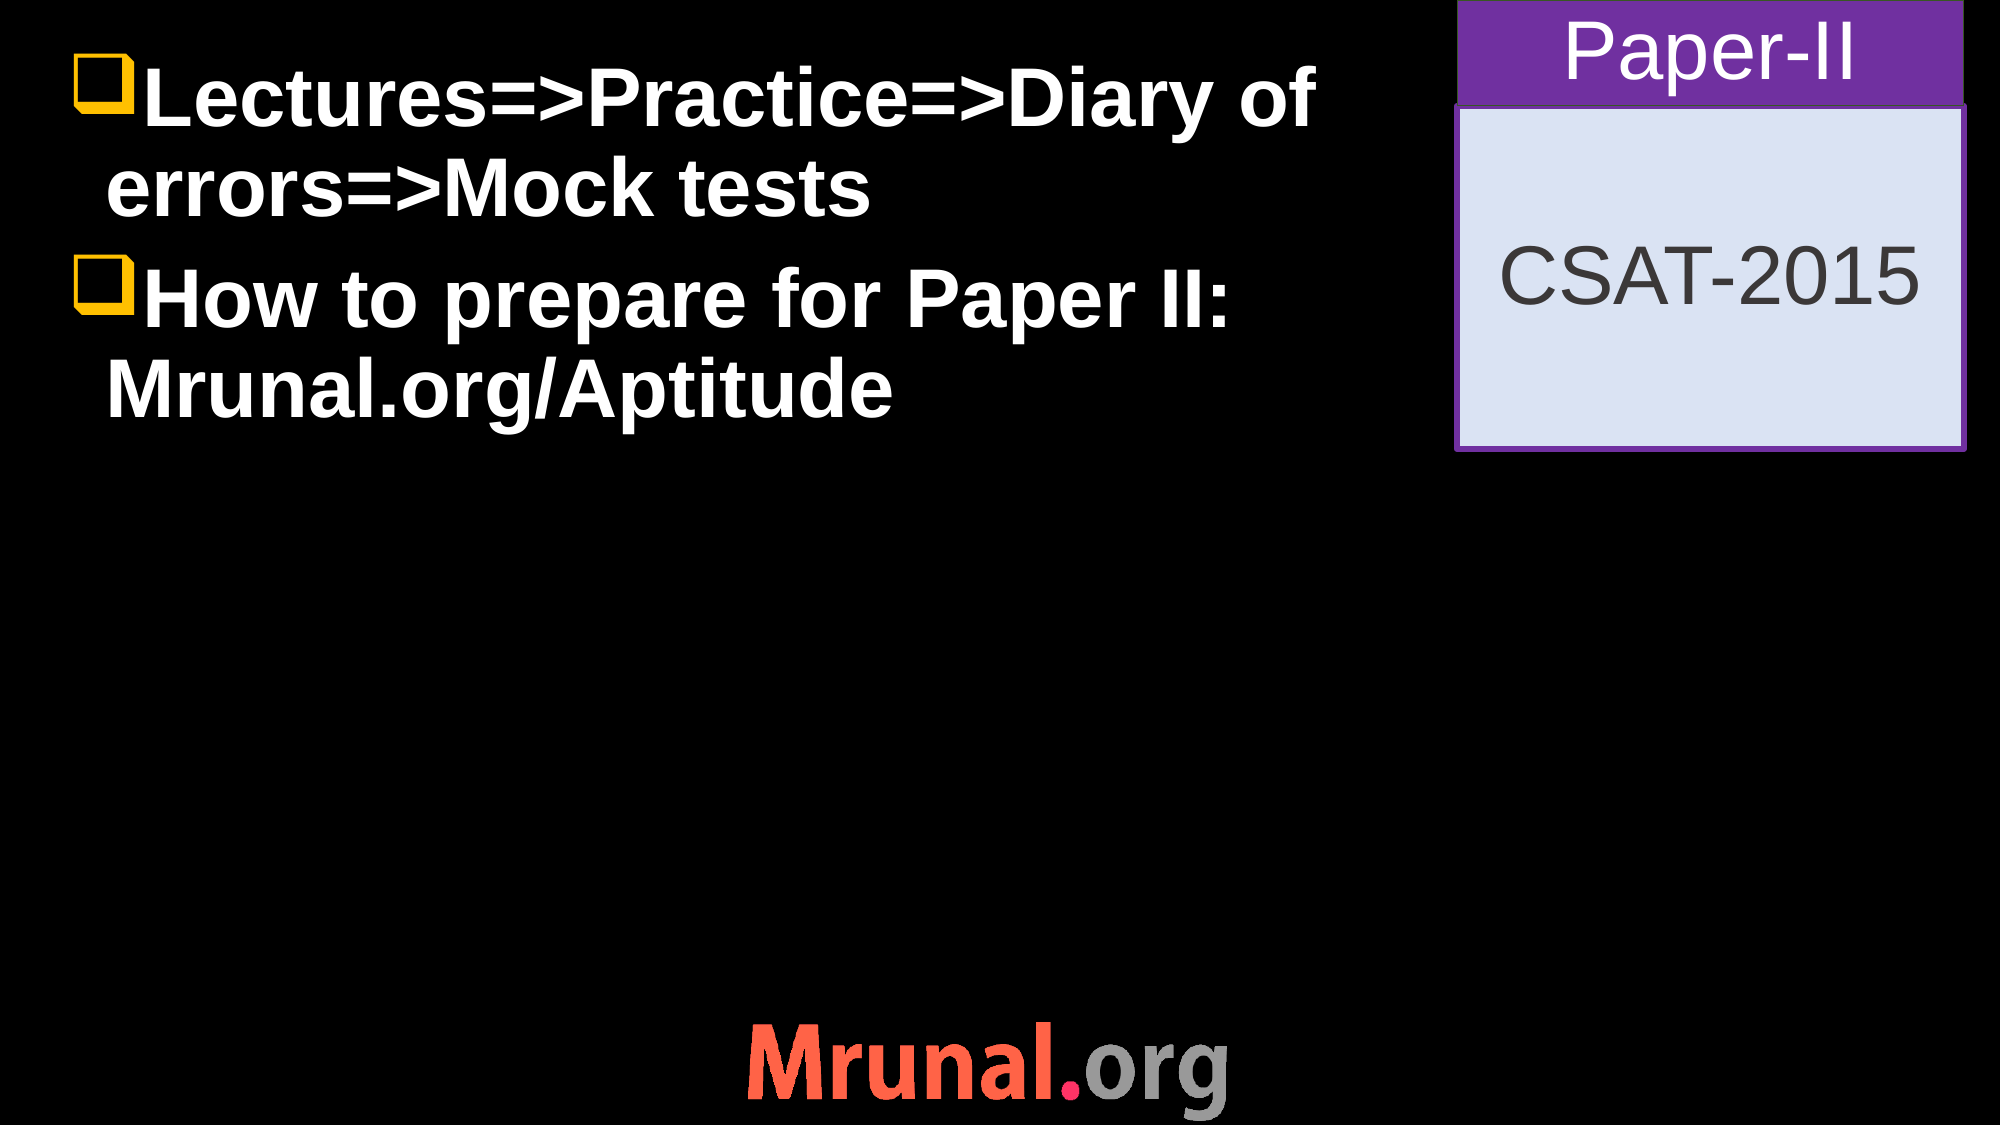

Paper-II
Lectures=>Practice=>Diary of errors=>Mock tests
How to prepare for Paper II: Mrunal.org/Aptitude

# CSAT-2015